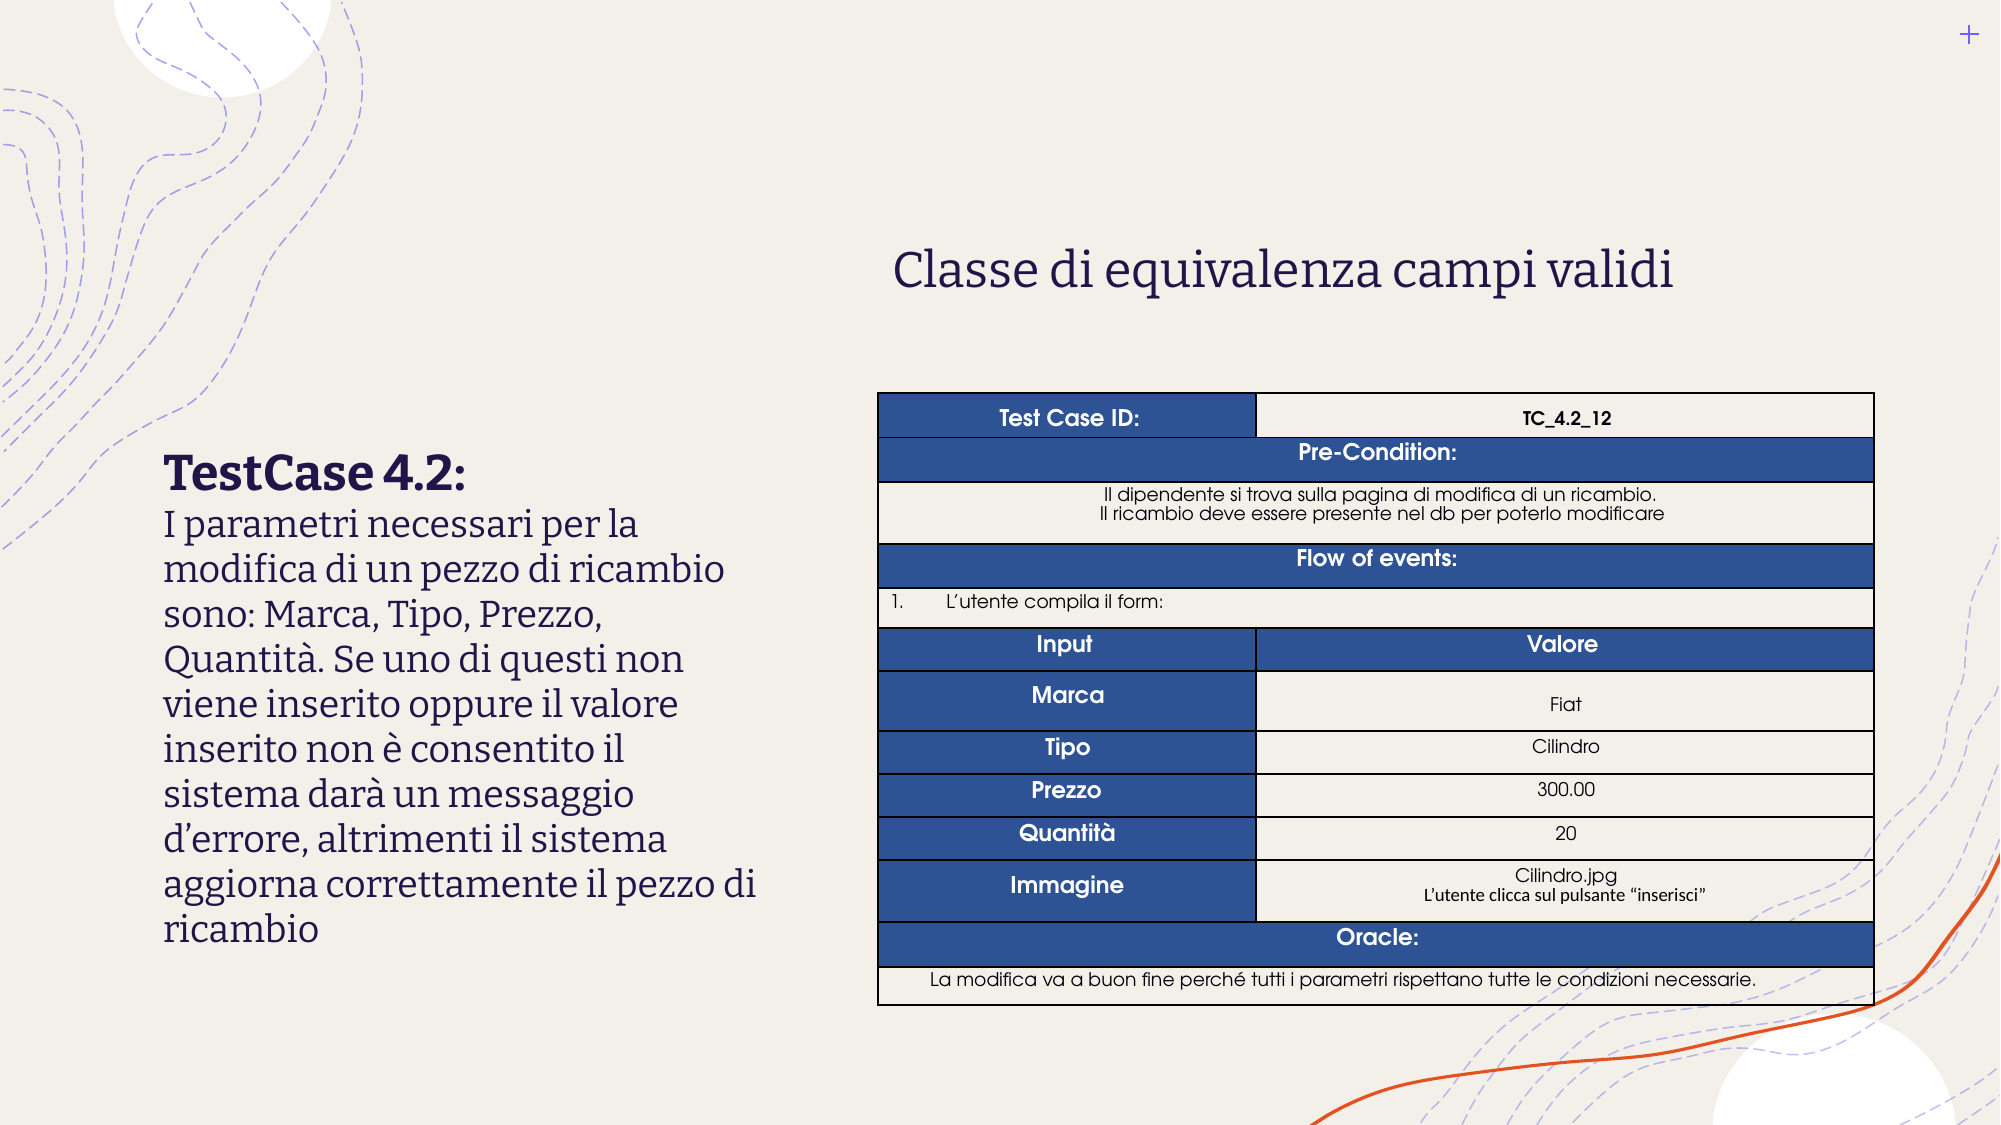

# Classe di equivalenza campi validi
| Test Case ID: | TC\_4.2\_12 |
| --- | --- |
| Pre-Condition: |  |
| Il dipendente si trova sulla pagina di modifica di un ricambio. Il ricambio deve essere presente nel db per poterlo modificare |  |
| Flow of events: |  |
| L’utente compila il form: |  |
| Input | Valore |
| Marca | Fiat |
| Tipo | Cilindro |
| Prezzo | 300.00 |
| Quantità | 20 |
| Immagine | Cilindro.jpg L’utente clicca sul pulsante “inserisci” |
| Oracle: |  |
| La modifica va a buon fine perché tutti i parametri rispettano tutte le condizioni necessarie. |  |
TestCase 4.2:
I parametri necessari per la modifica di un pezzo di ricambio sono: Marca, Tipo, Prezzo, Quantità. Se uno di questi non viene inserito oppure il valore inserito non è consentito il sistema darà un messaggio d’errore, altrimenti il sistema aggiorna correttamente il pezzo di ricambio